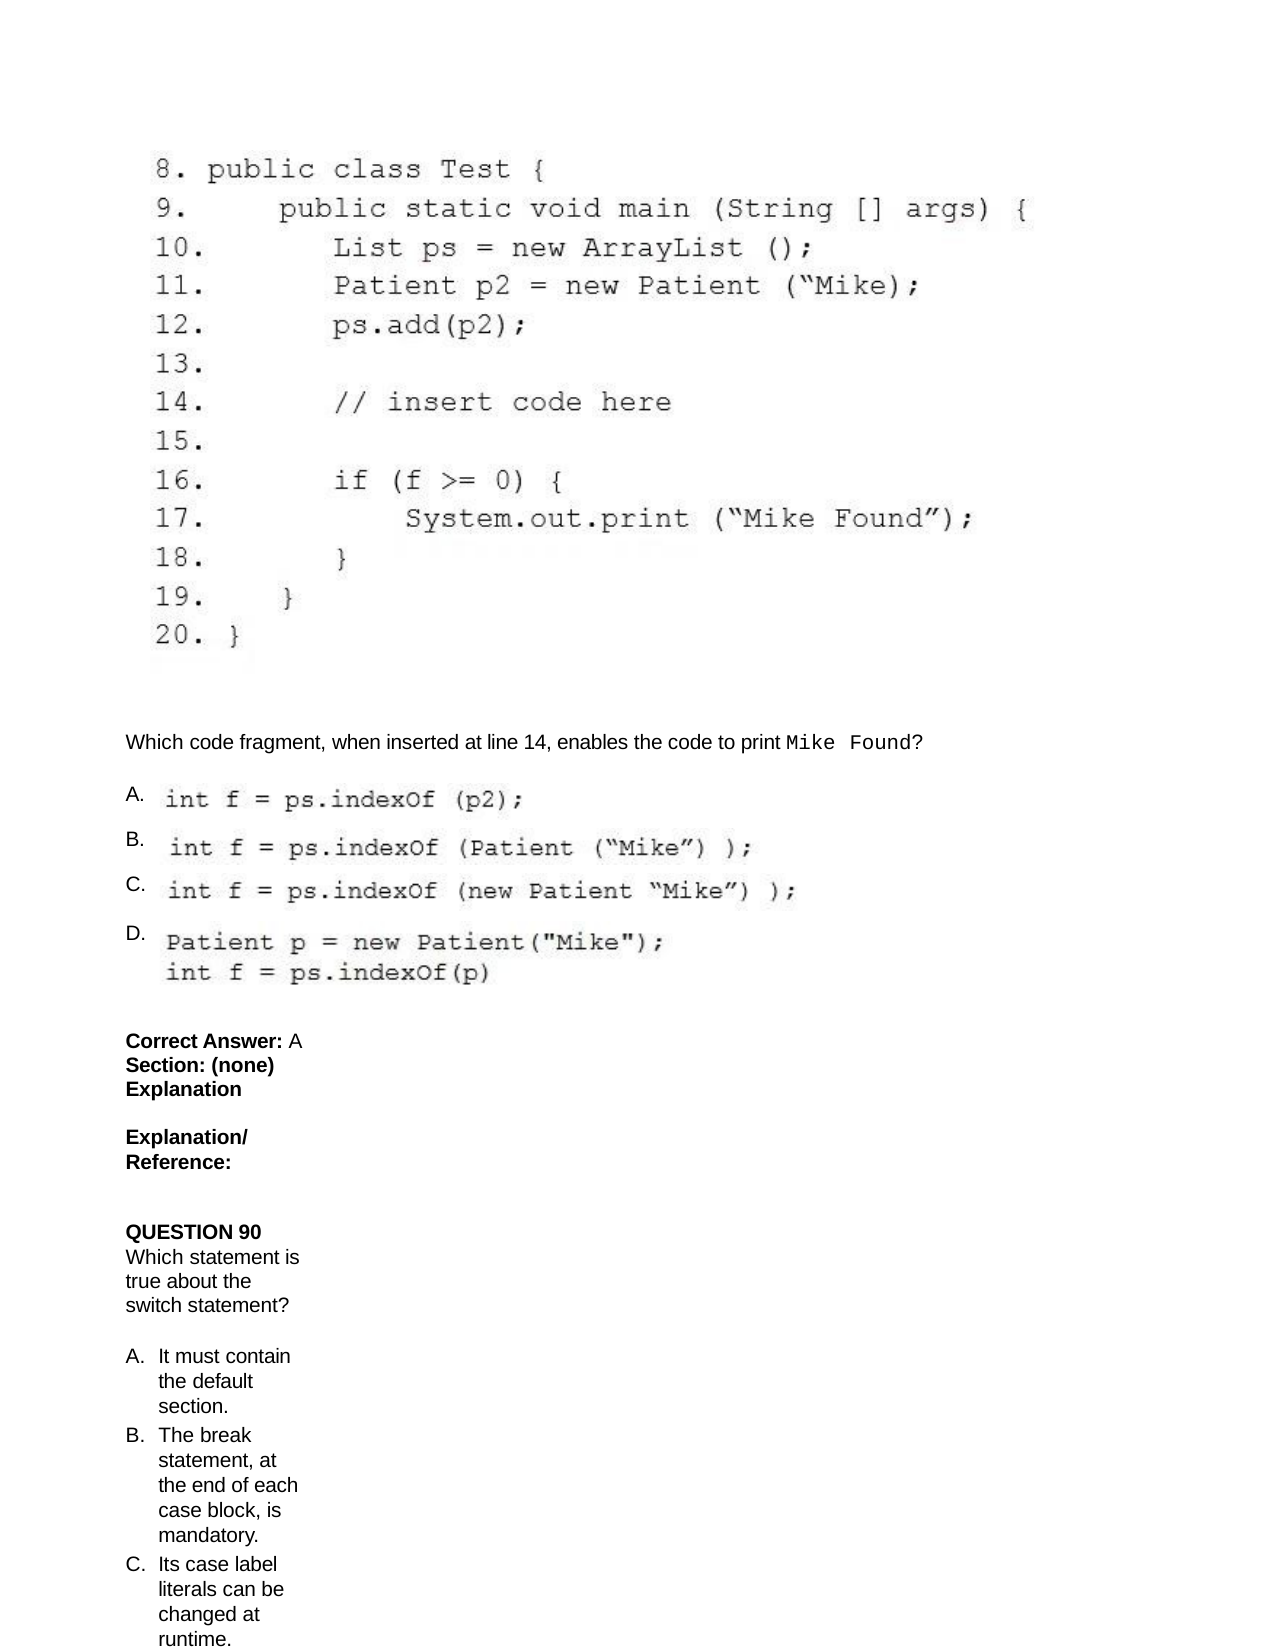

Which code fragment, when inserted at line 14, enables the code to print Mike Found?

A.
B.
C.

D.

Correct Answer: A  Section: (none)  Explanation

Explanation/Reference:

QUESTION 90
Which statement is true about the switch statement?

It must contain the default section.
The break statement, at the end of each case block, is mandatory.
Its case label literals can be changed at runtime.
Its expression must evaluate to a single value.

Correct Answer: D  Section: (none)  Explanation